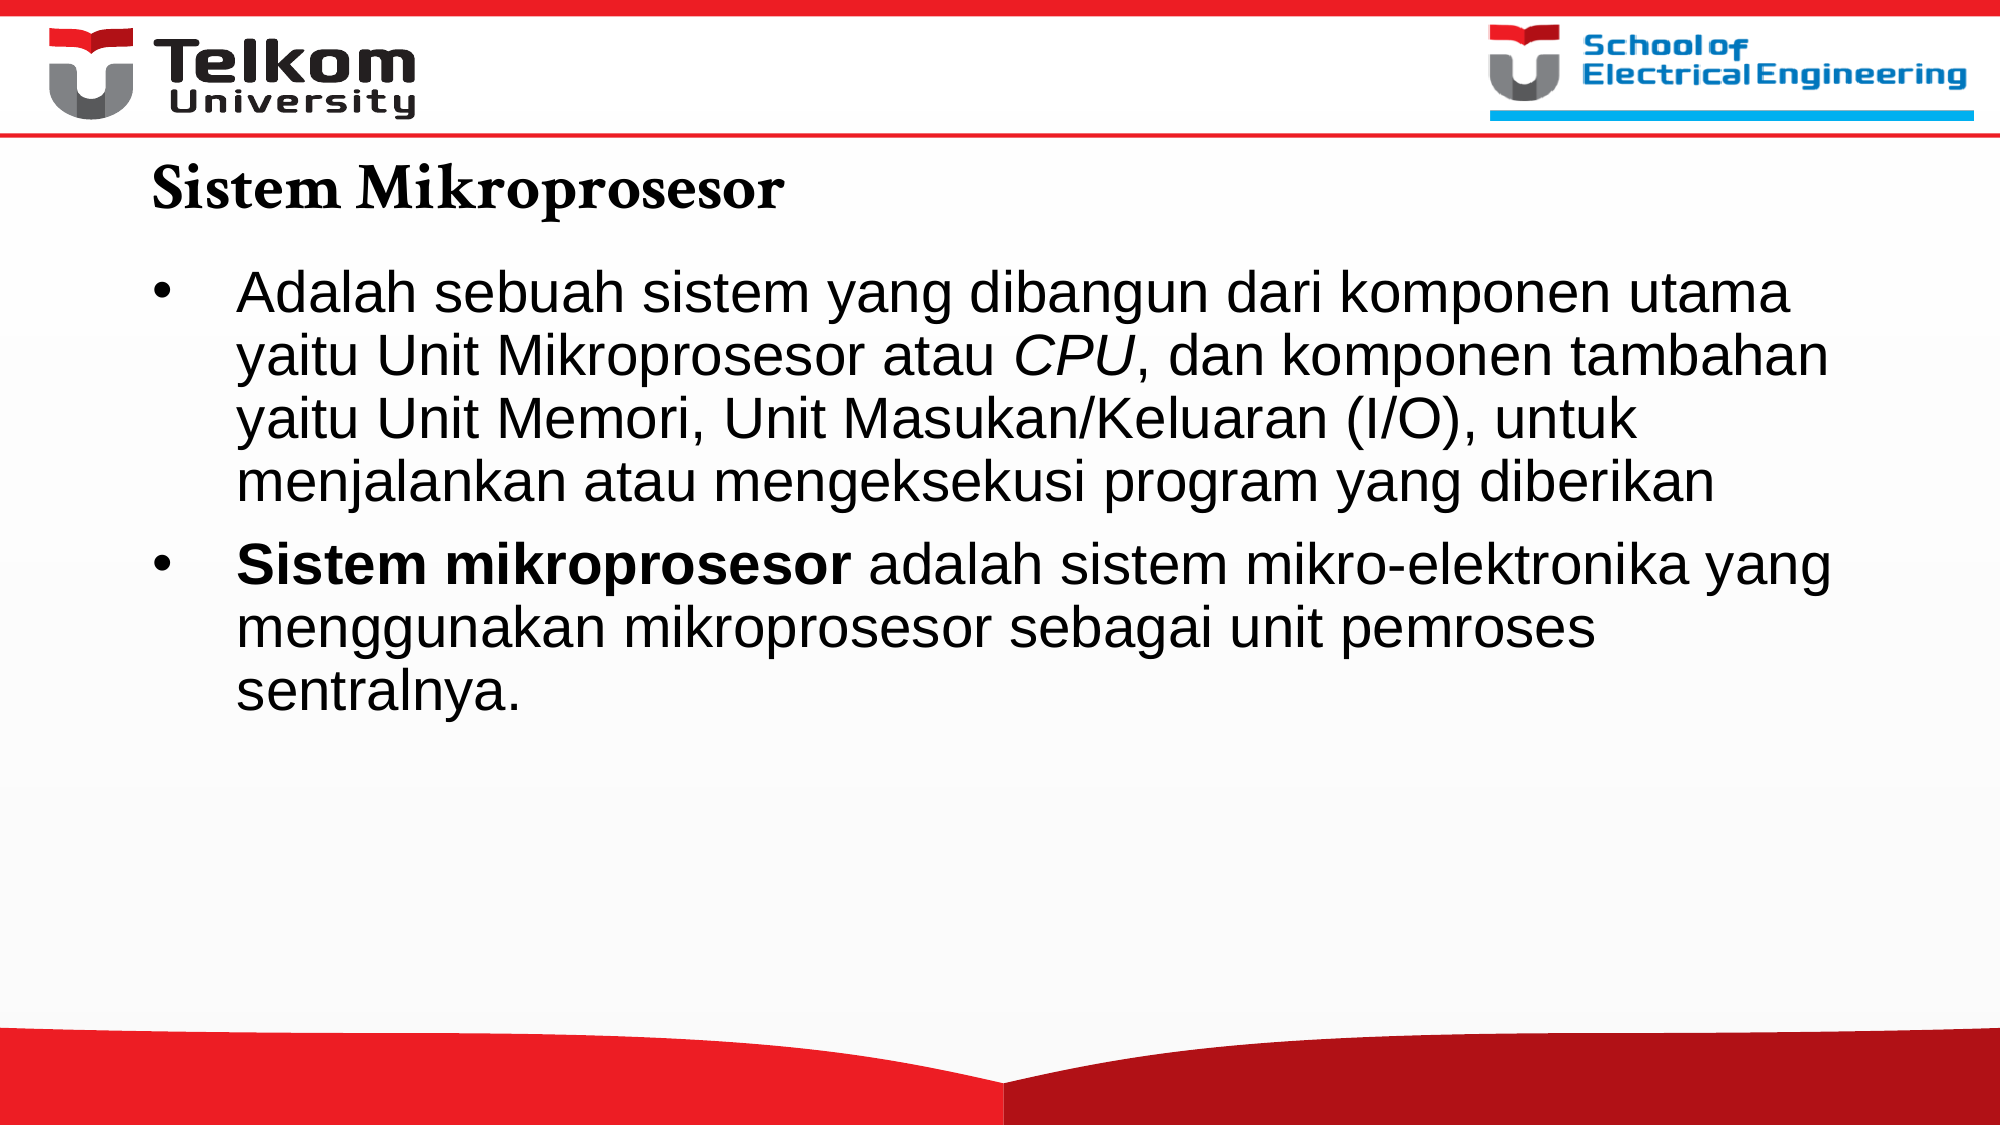

# Sistem Mikroprosesor
Adalah sebuah sistem yang dibangun dari komponen utama yaitu Unit Mikroprosesor atau CPU, dan komponen tambahan yaitu Unit Memori, Unit Masukan/Keluaran (I/O), untuk menjalankan atau mengeksekusi program yang diberikan
Sistem mikroprosesor adalah sistem mikro-elektronika yang menggunakan mikroprosesor sebagai unit pemroses sentralnya.